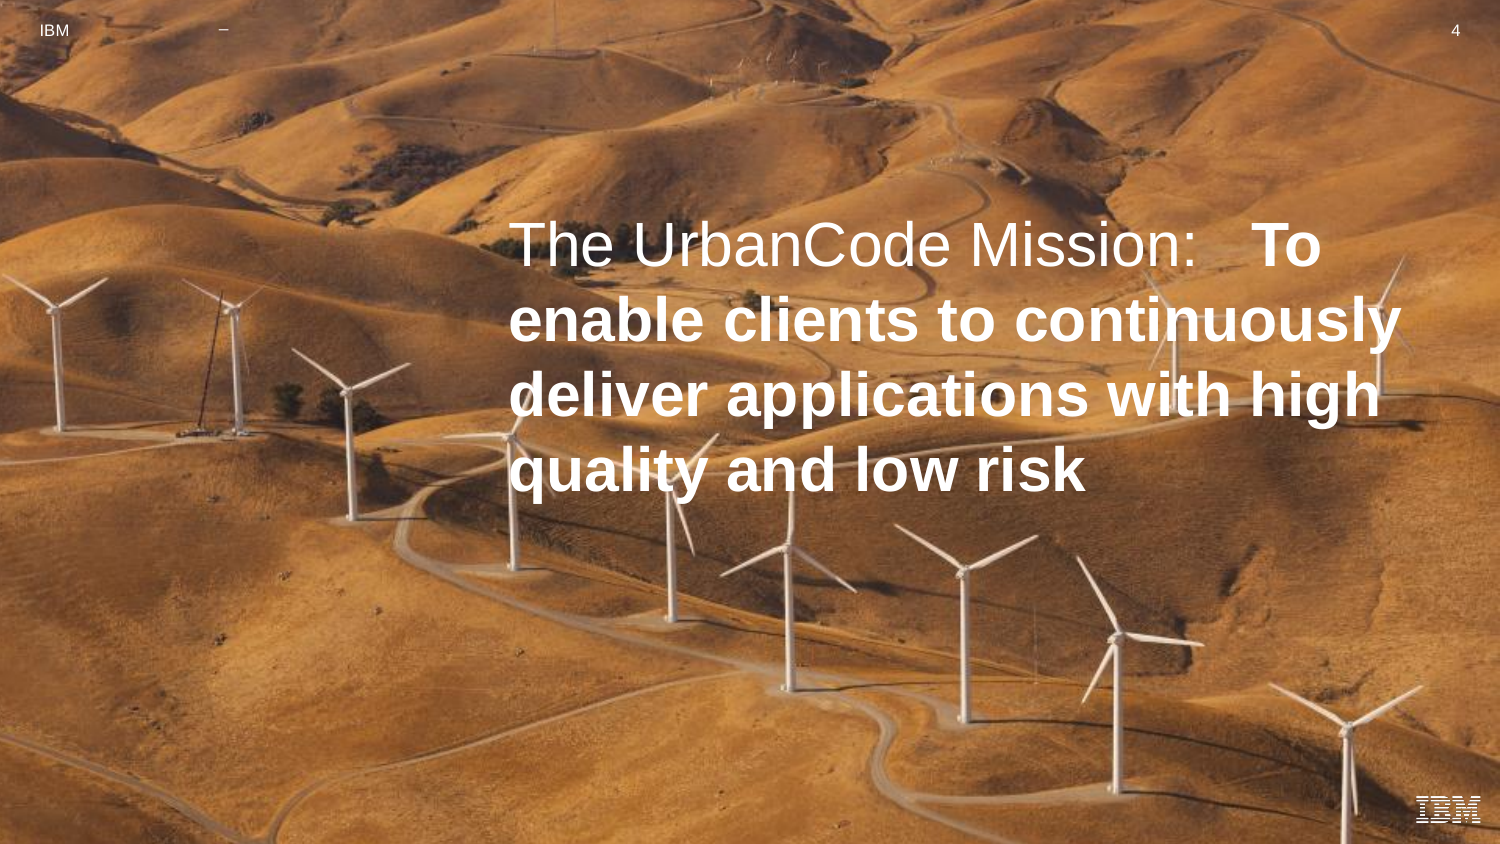

The UrbanCode Mission:   To enable clients to continuously deliver applications with high quality and low risk